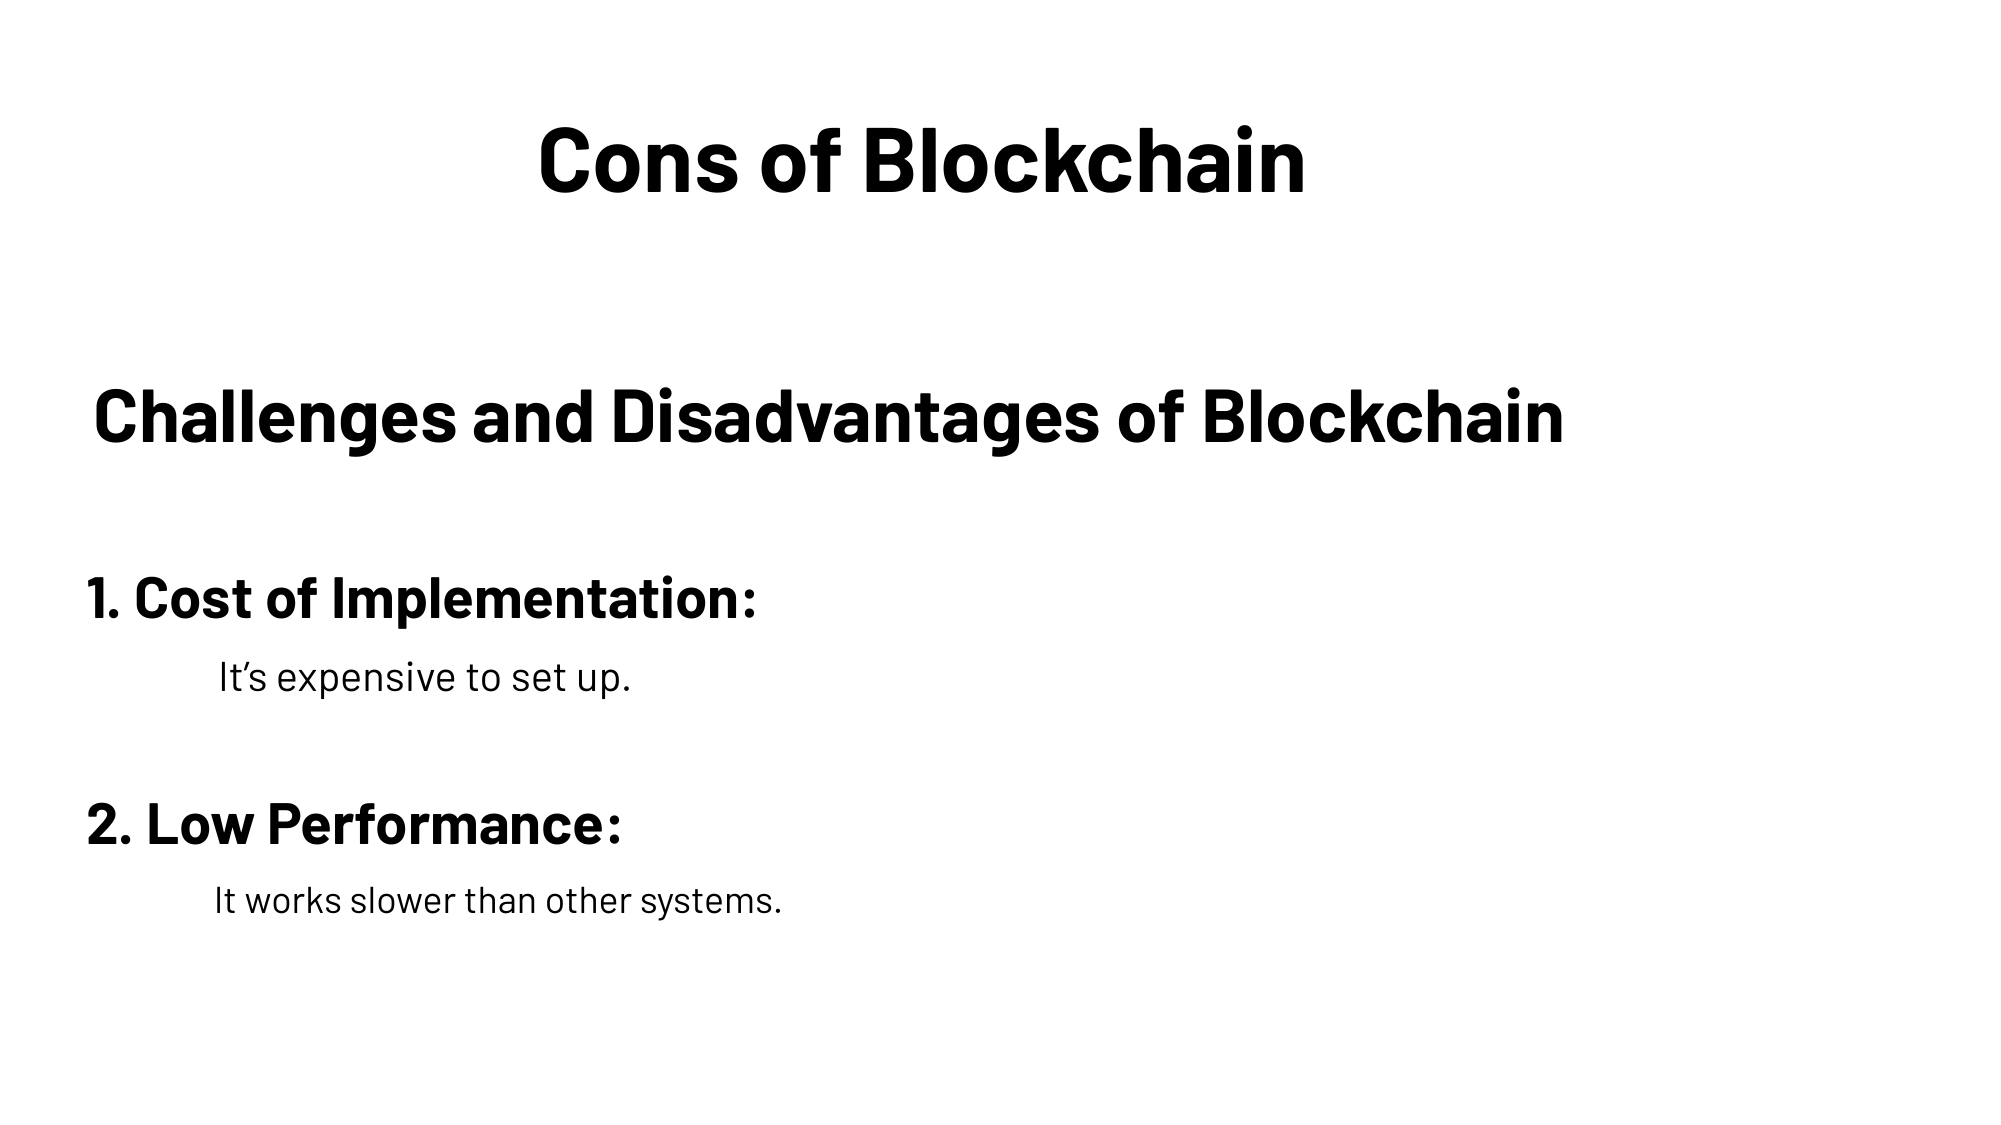

Cons of Blockchain

 Challenges and Disadvantages of Blockchain

1. Cost of Implementation:
                It’s expensive to set up.

2. Low Performance:
                 It works slower than other systems.